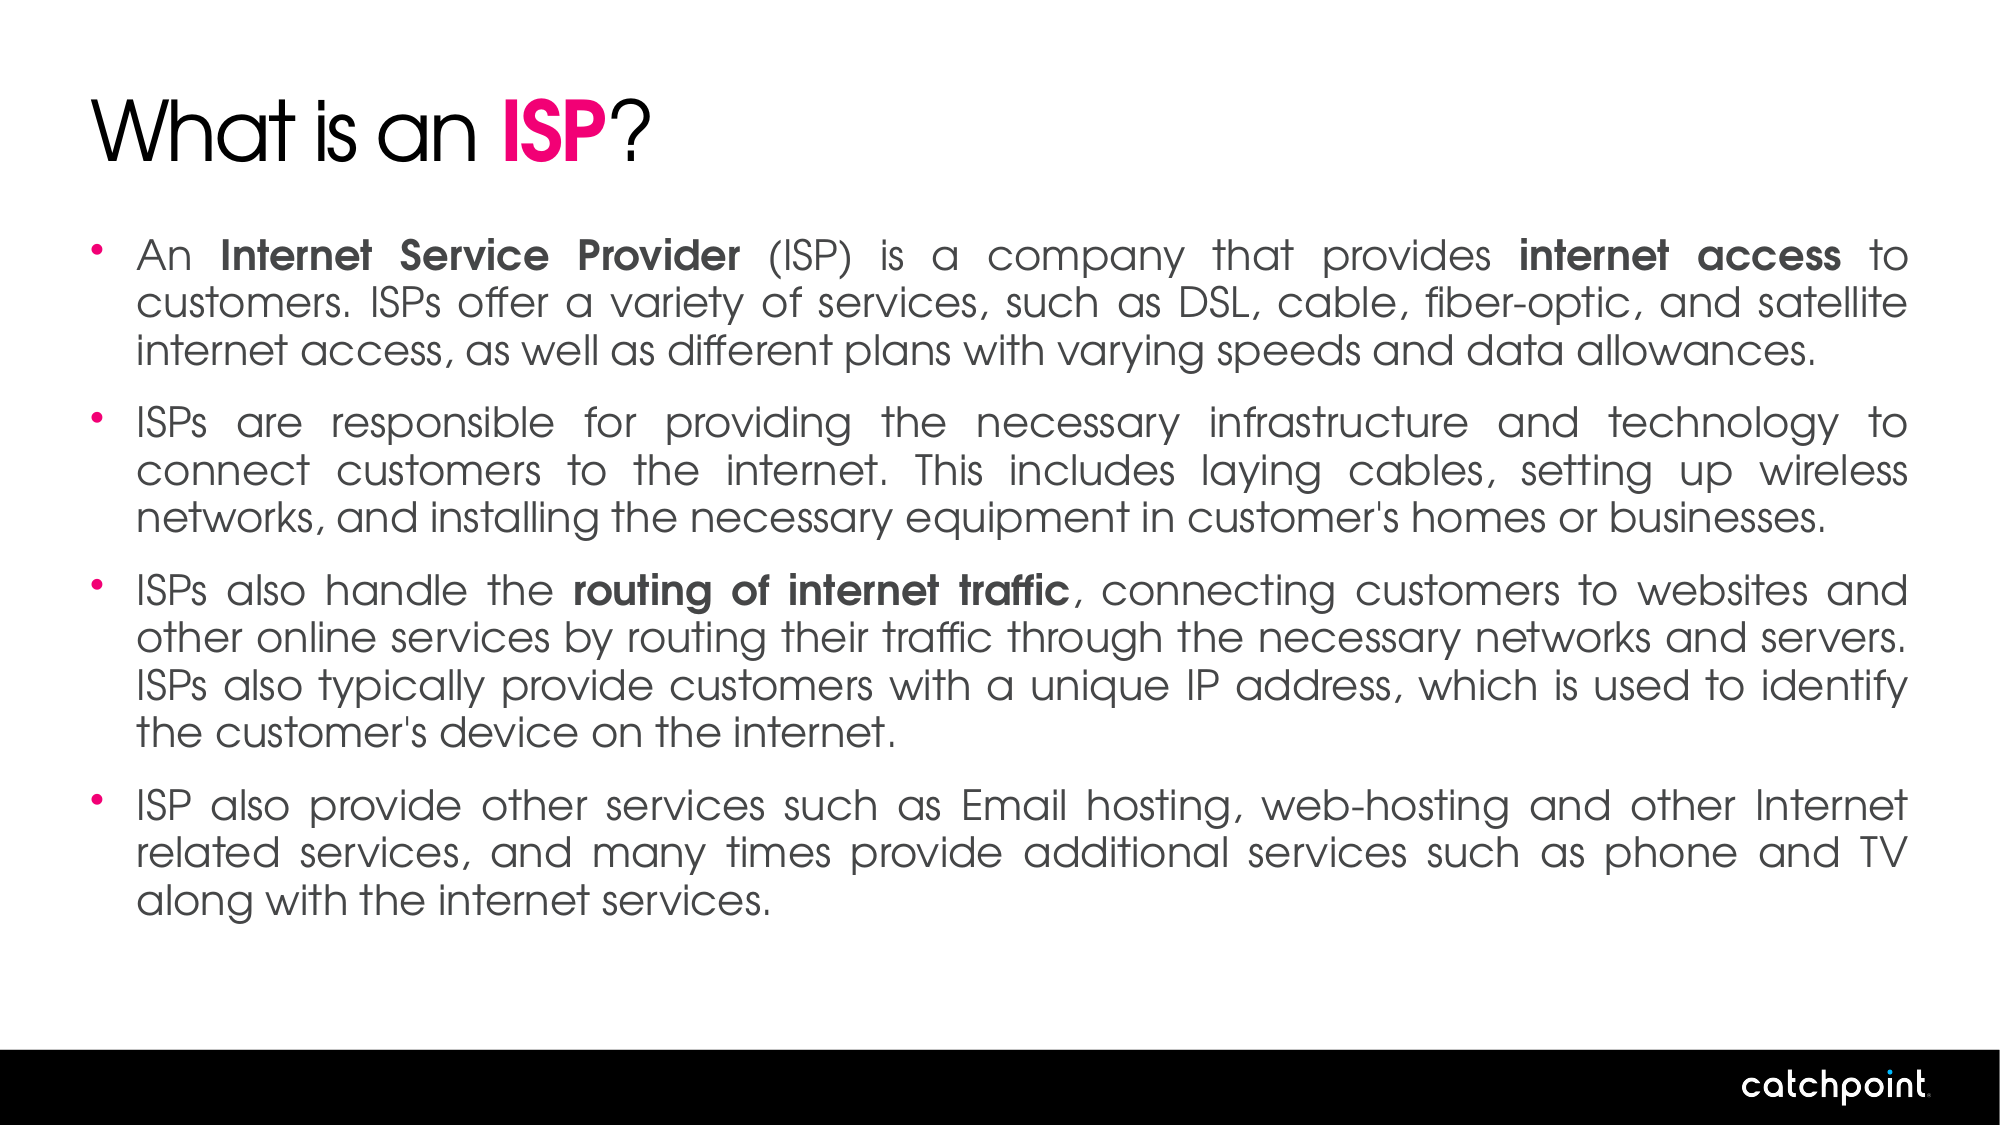

# What is an ISP?
An Internet Service Provider (ISP) is a company that provides internet access to customers. ISPs offer a variety of services, such as DSL, cable, fiber-optic, and satellite internet access, as well as different plans with varying speeds and data allowances.
ISPs are responsible for providing the necessary infrastructure and technology to connect customers to the internet. This includes laying cables, setting up wireless networks, and installing the necessary equipment in customer's homes or businesses.
ISPs also handle the routing of internet traffic, connecting customers to websites and other online services by routing their traffic through the necessary networks and servers. ISPs also typically provide customers with a unique IP address, which is used to identify the customer's device on the internet.
ISP also provide other services such as Email hosting, web-hosting and other Internet related services, and many times provide additional services such as phone and TV along with the internet services.